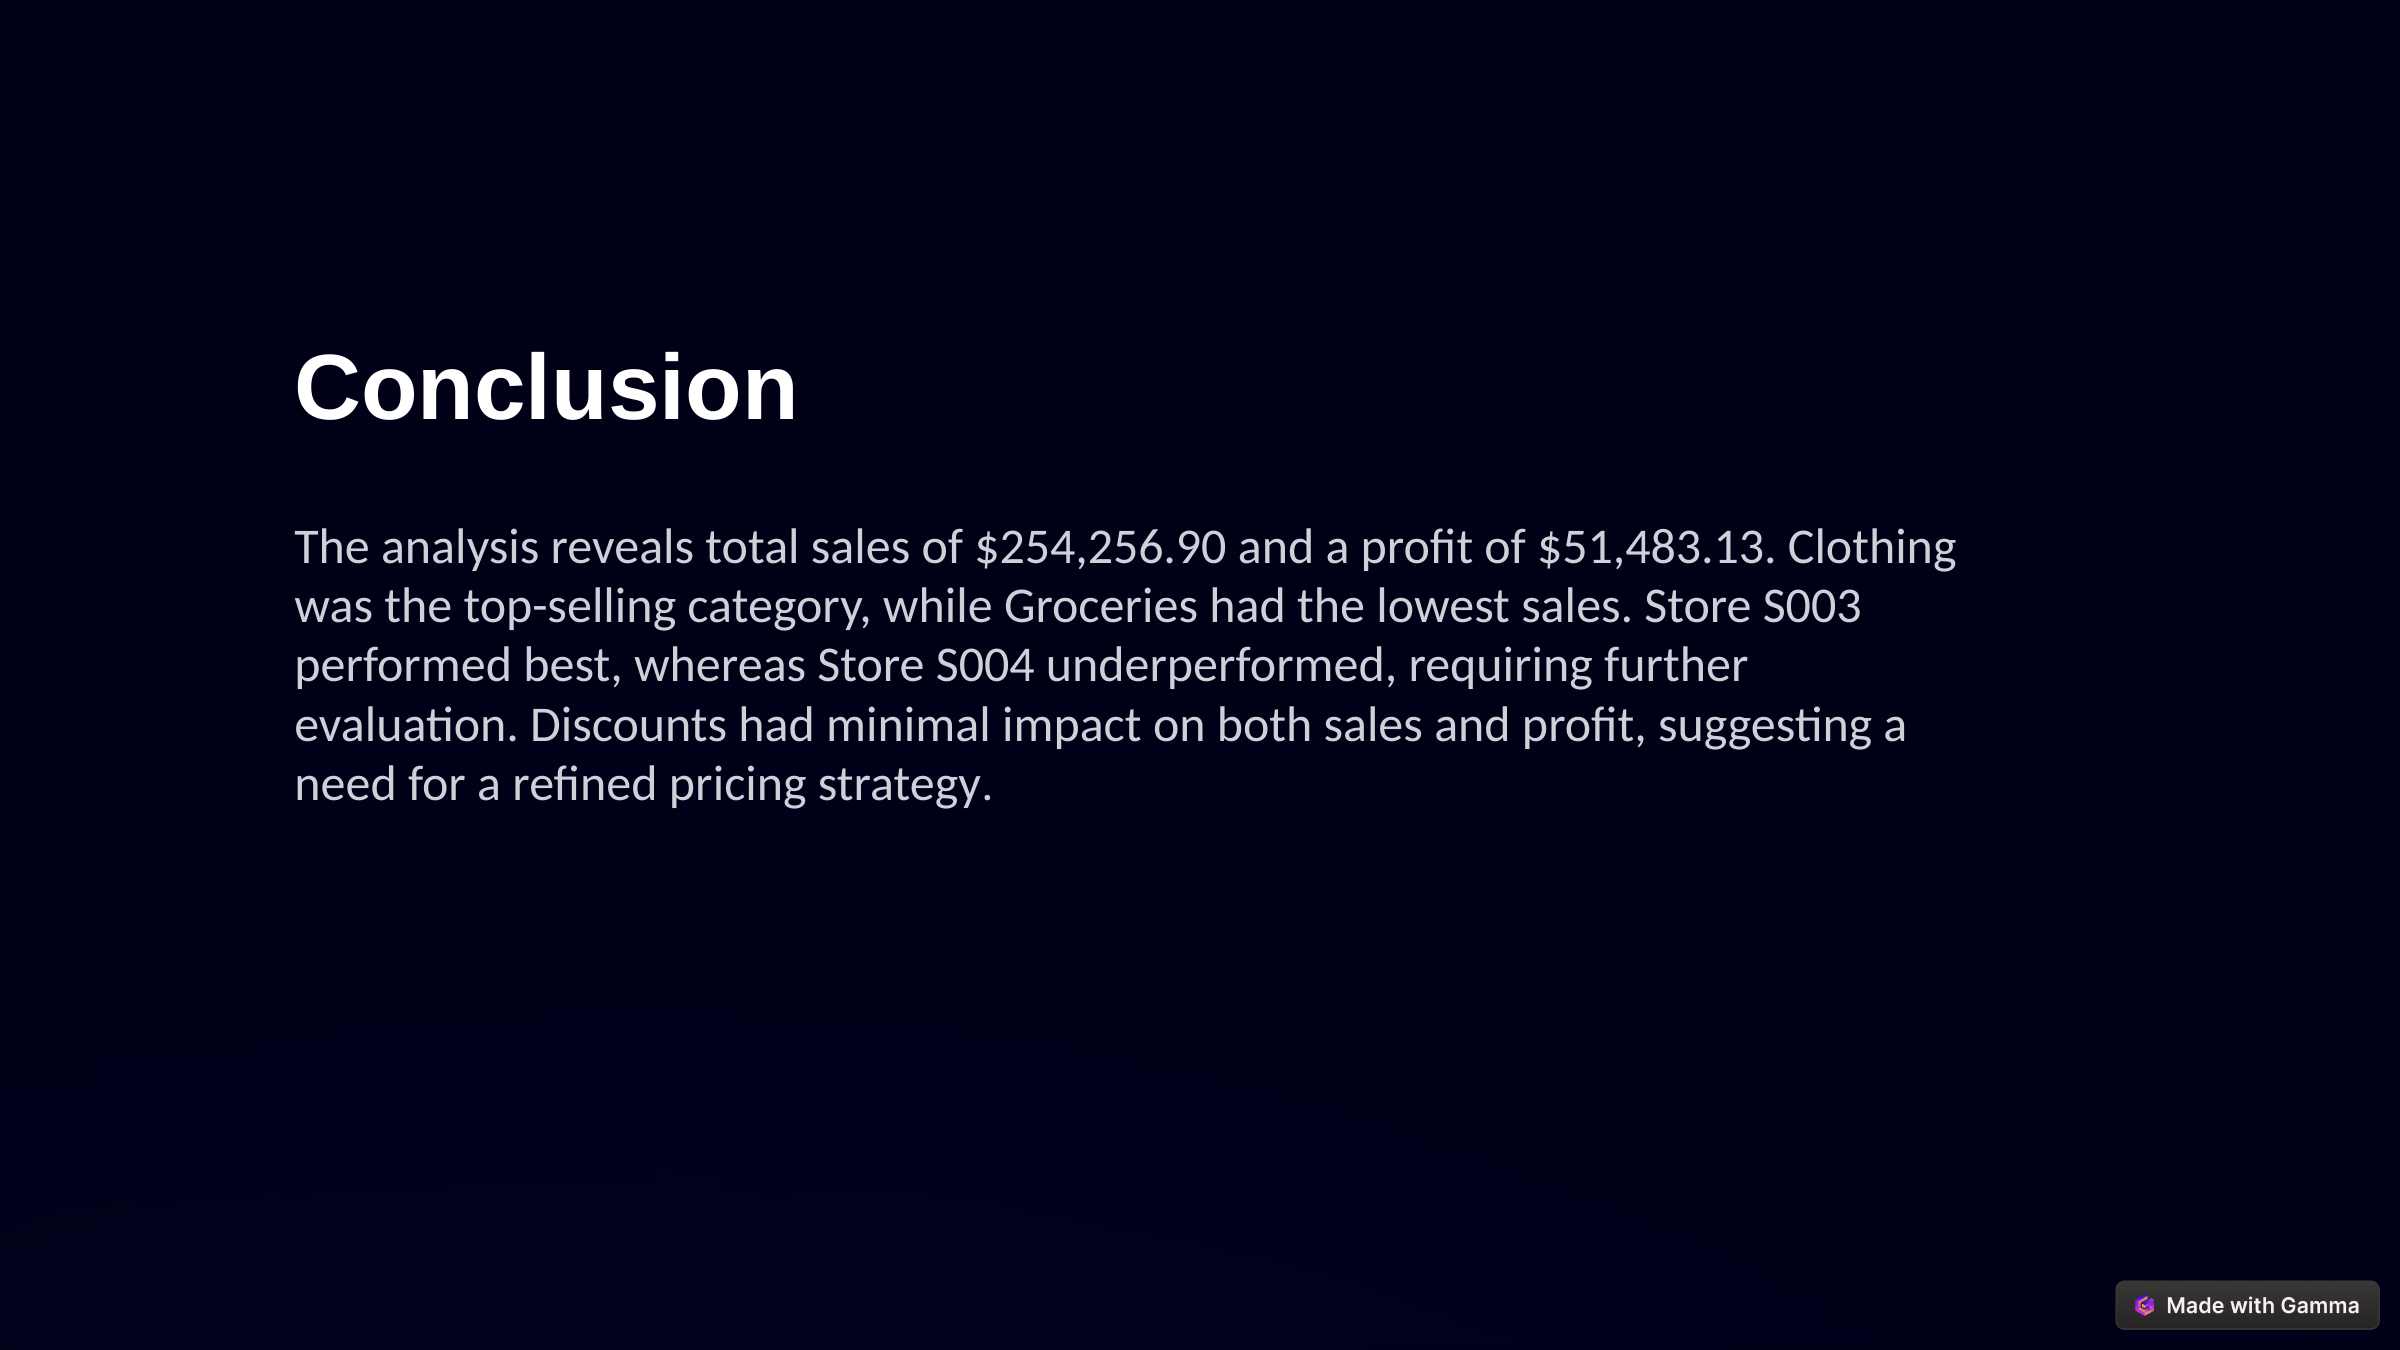

Conclusion
The analysis reveals total sales of $254,256.90 and a profit of $51,483.13. Clothing was the top-selling category, while Groceries had the lowest sales. Store S003 performed best, whereas Store S004 underperformed, requiring further evaluation. Discounts had minimal impact on both sales and profit, suggesting a need for a refined pricing strategy.